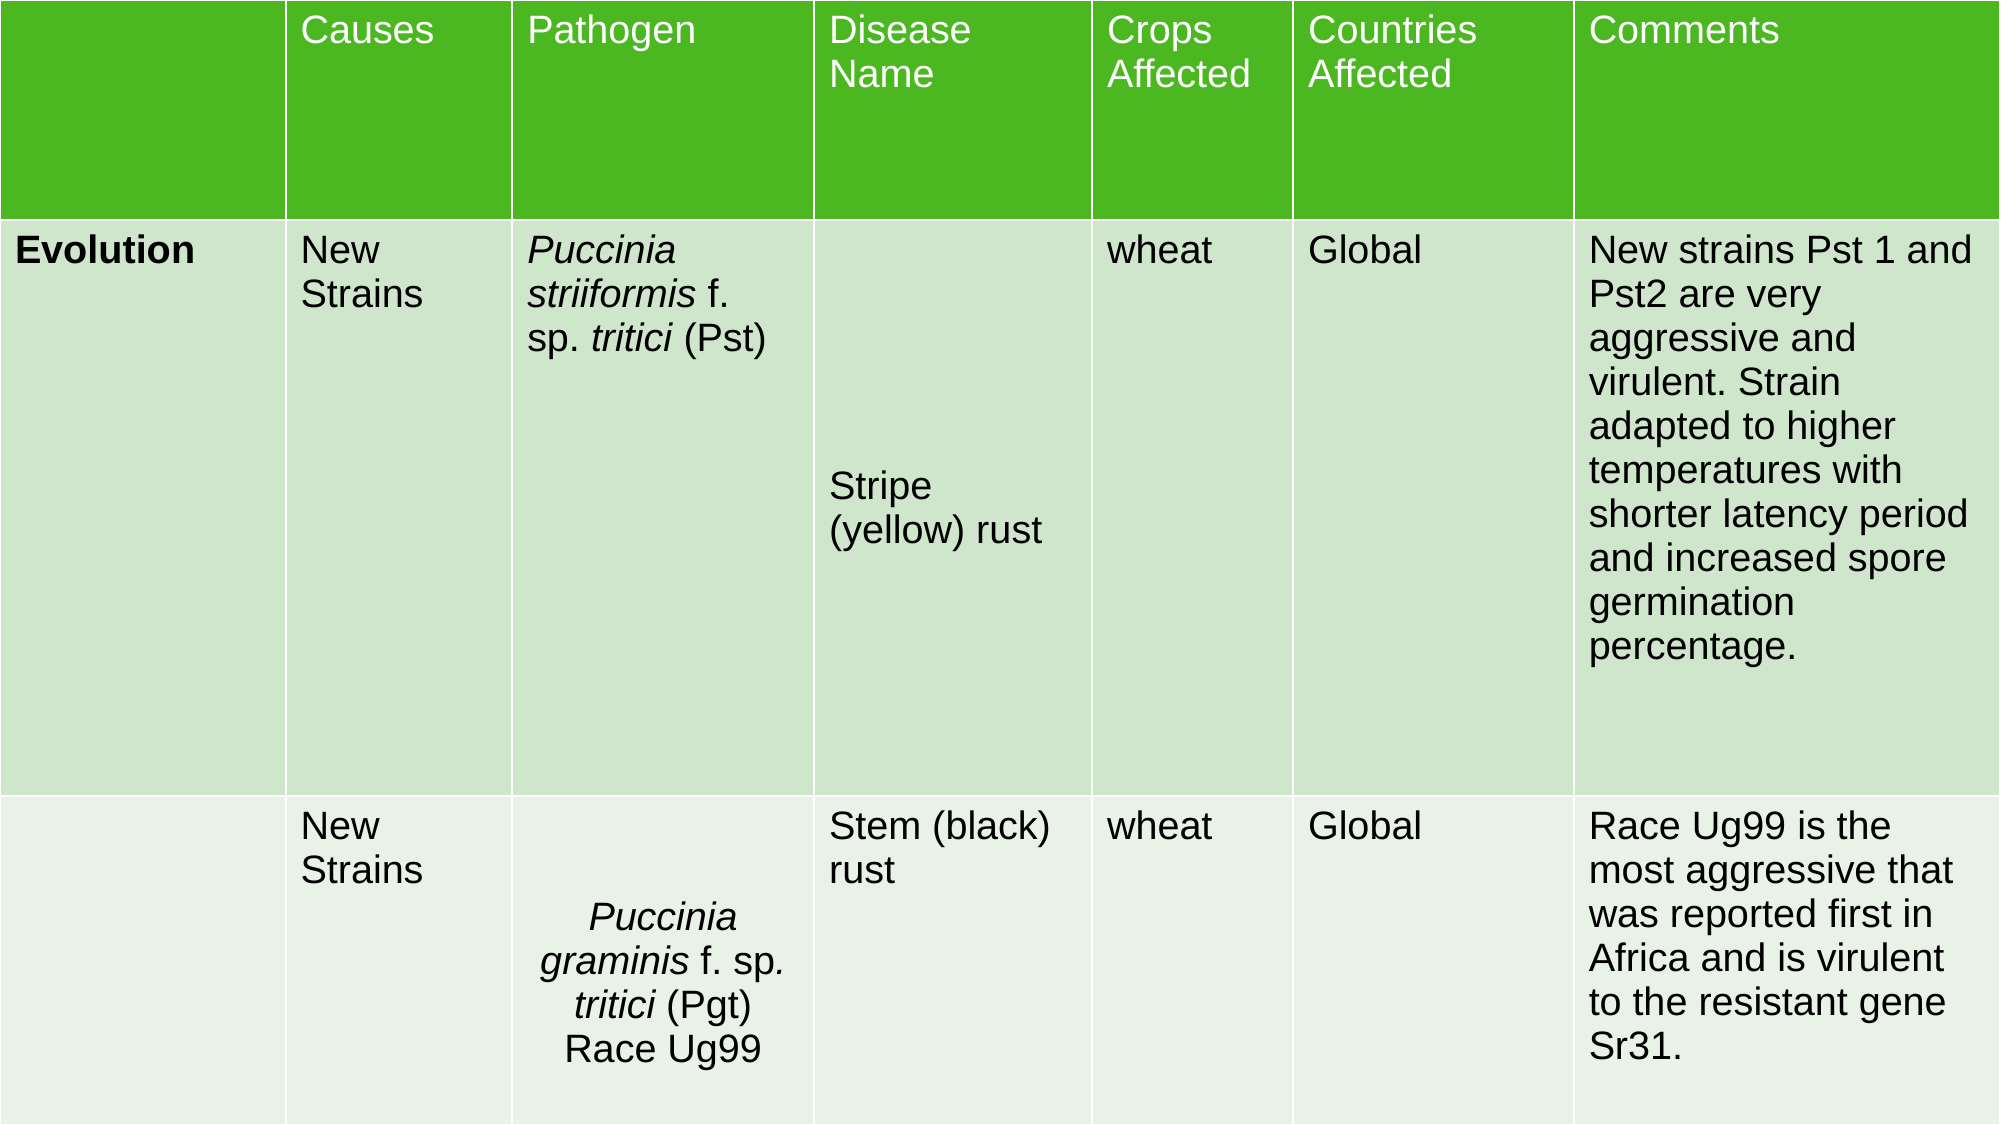

|  | Causes | Pathogen | Disease Name | Crops Affected | Countries Affected | Comments |
| --- | --- | --- | --- | --- | --- | --- |
| Evolution | New Strains | Puccinia striiformis f. sp. tritici (Pst) | Stripe (yellow) rust | wheat | Global | New strains Pst 1 and Pst2 are very aggressive and virulent. Strain adapted to higher temperatures with shorter latency period and increased spore germination percentage. |
|  | New Strains | Puccinia graminis f. sp. tritici (Pgt) Race Ug99 | Stem (black) rust | wheat | Global | Race Ug99 is the most aggressive that was reported first in Africa and is virulent to the resistant gene Sr31. |